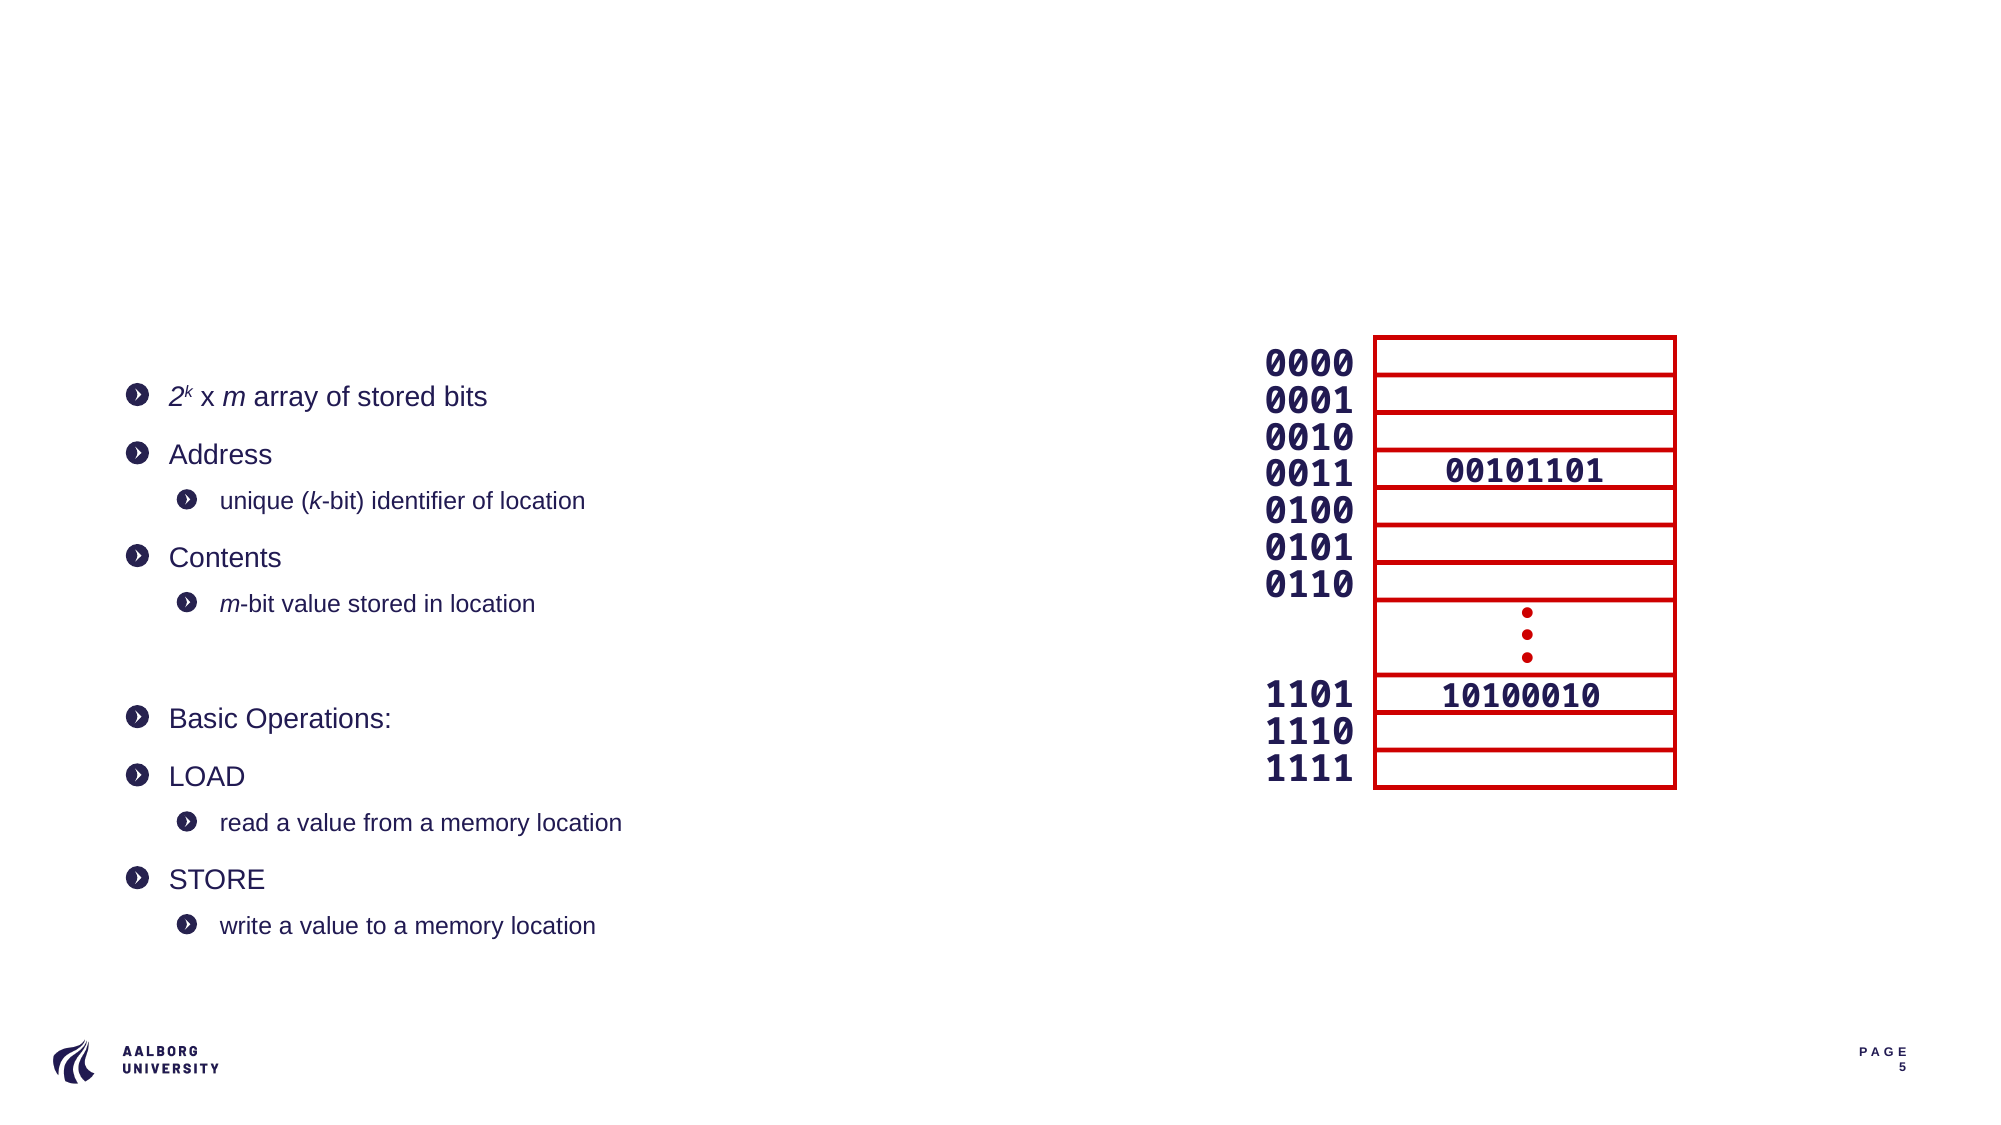

4-5
# Memory

•
•
•

0000
0001
0010
0011
0100
0101
0110

1101
1110
1111
2k x m array of stored bits
Address
unique (k-bit) identifier of location
Contents
m-bit value stored in location

Basic Operations:
LOAD
read a value from a memory location
STORE
write a value to a memory location
00101101
10100010